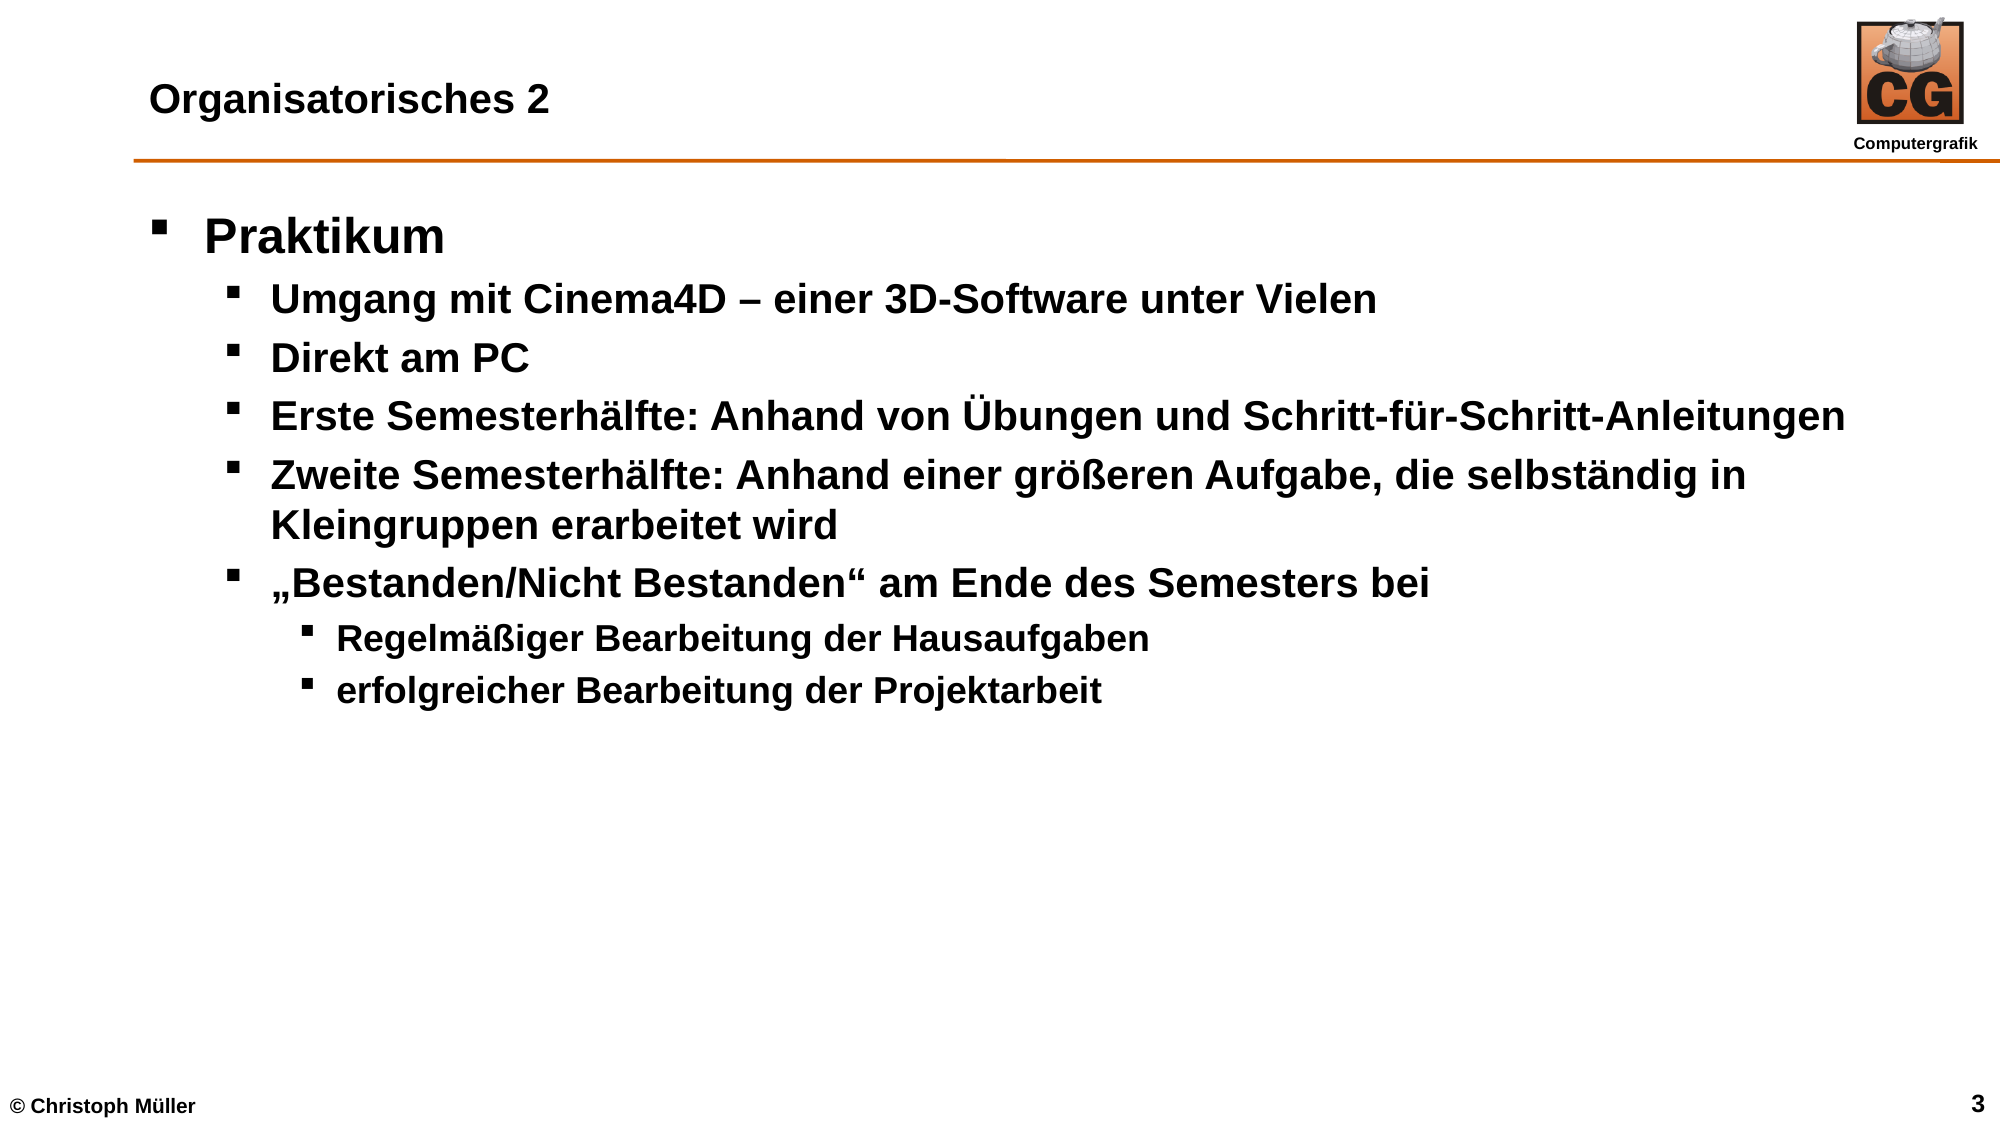

# Organisatorisches 2
Praktikum
Umgang mit Cinema4D – einer 3D-Software unter Vielen
Direkt am PC
Erste Semesterhälfte: Anhand von Übungen und Schritt-für-Schritt-Anleitungen
Zweite Semesterhälfte: Anhand einer größeren Aufgabe, die selbständig in Kleingruppen erarbeitet wird
„Bestanden/Nicht Bestanden“ am Ende des Semesters bei
Regelmäßiger Bearbeitung der Hausaufgaben
erfolgreicher Bearbeitung der Projektarbeit